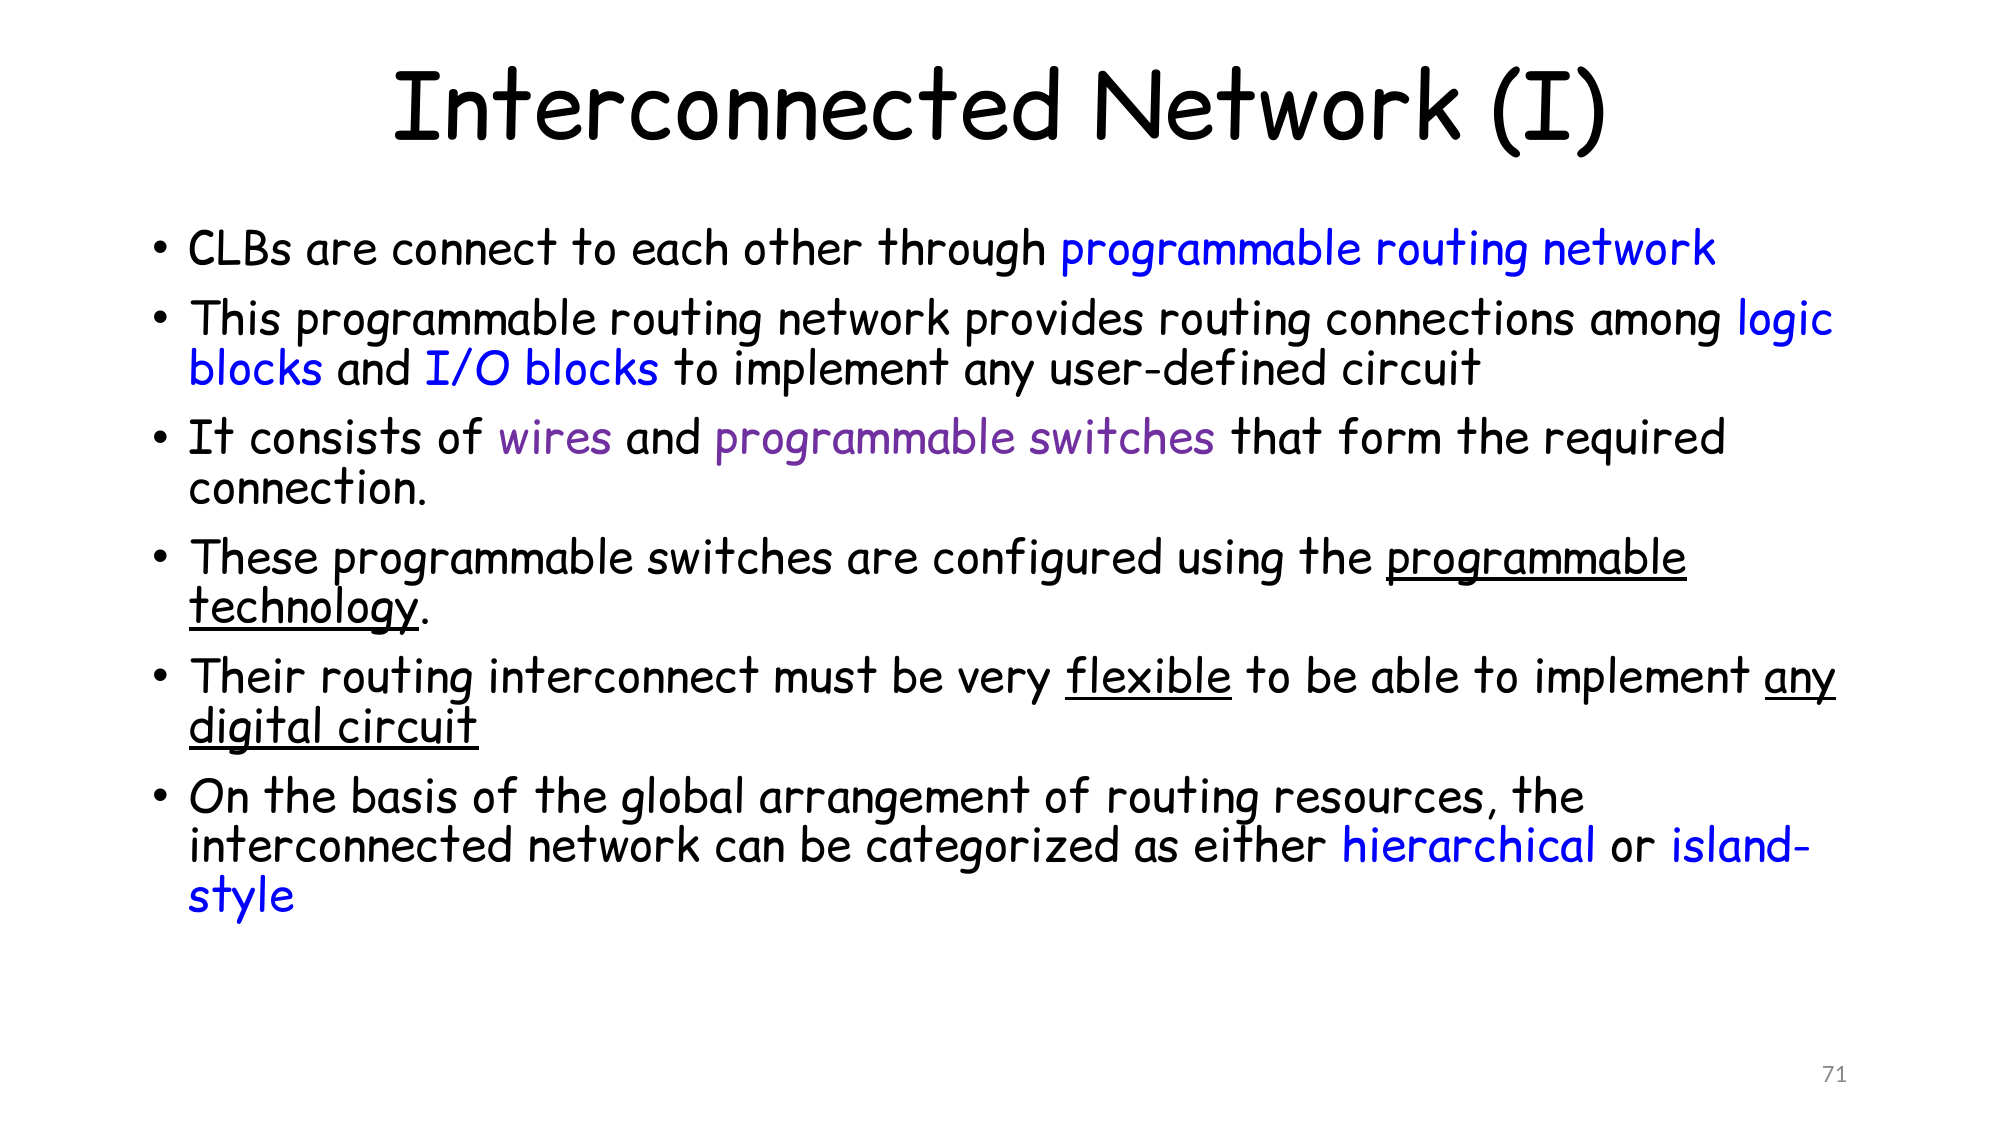

# Interconnected Network (I)
CLBs are connect to each other through programmable routing network
This programmable routing network provides routing connections among logic blocks and I/O blocks to implement any user-defined circuit
It consists of wires and programmable switches that form the required connection.
These programmable switches are configured using the programmable technology.
Their routing interconnect must be very flexible to be able to implement any digital circuit
On the basis of the global arrangement of routing resources, the interconnected network can be categorized as either hierarchical or island-style
71